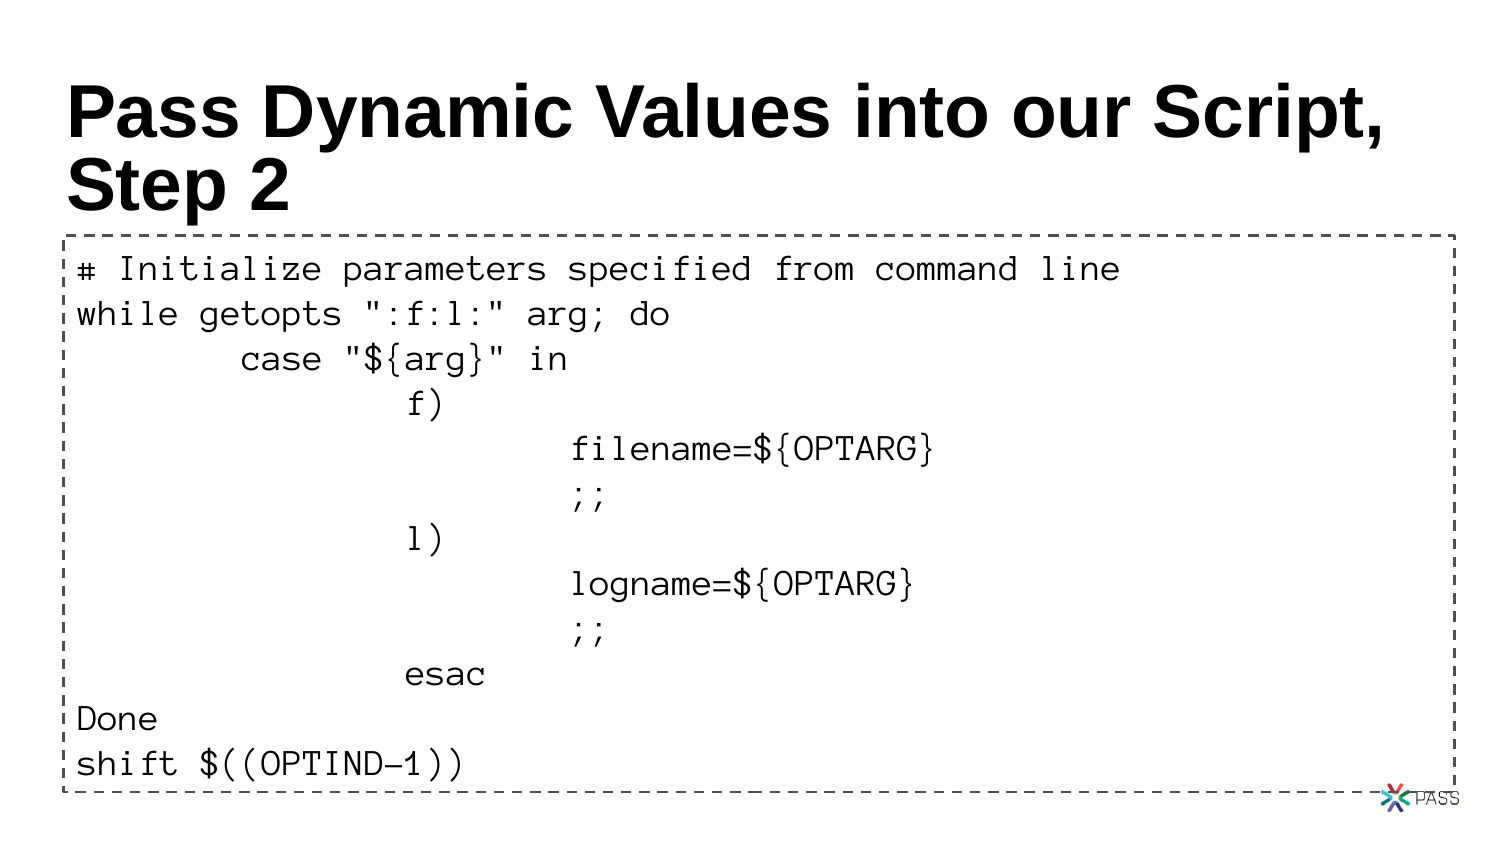

28
# Pass Dynamic Values into our Script, Step 2
# Initialize parameters specified from command line
while getopts ":f:l:" arg; do
        case "${arg}" in
                f)
                        filename=${OPTARG}
                        ;;
                l)
                        logname=${OPTARG}
                        ;;
                esac
Done
shift $((OPTIND-1))